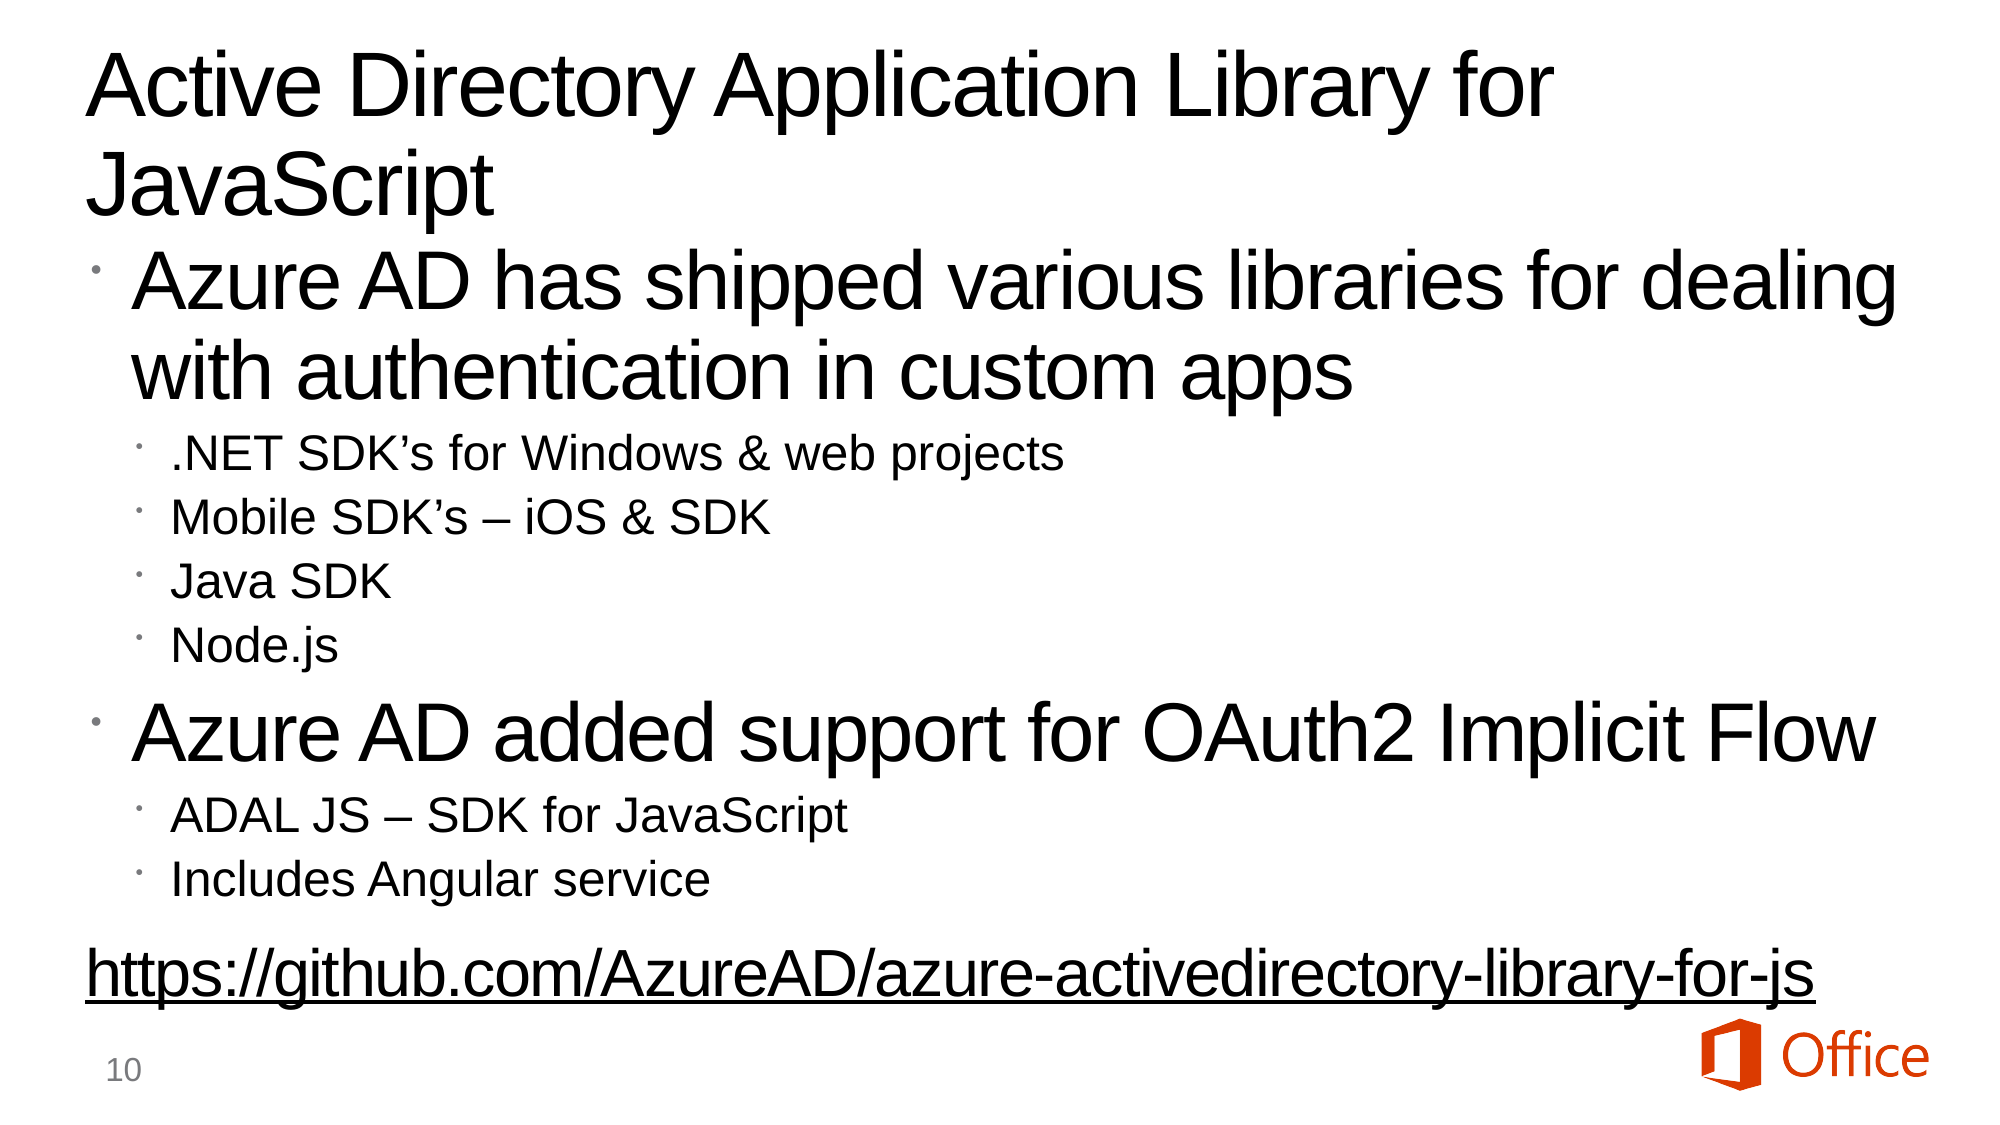

# Active Directory Application Library for JavaScript
Azure AD has shipped various libraries for dealing with authentication in custom apps
.NET SDK’s for Windows & web projects
Mobile SDK’s – iOS & SDK
Java SDK
Node.js
Azure AD added support for OAuth2 Implicit Flow
ADAL JS – SDK for JavaScript
Includes Angular service
https://github.com/AzureAD/azure-activedirectory-library-for-js
10